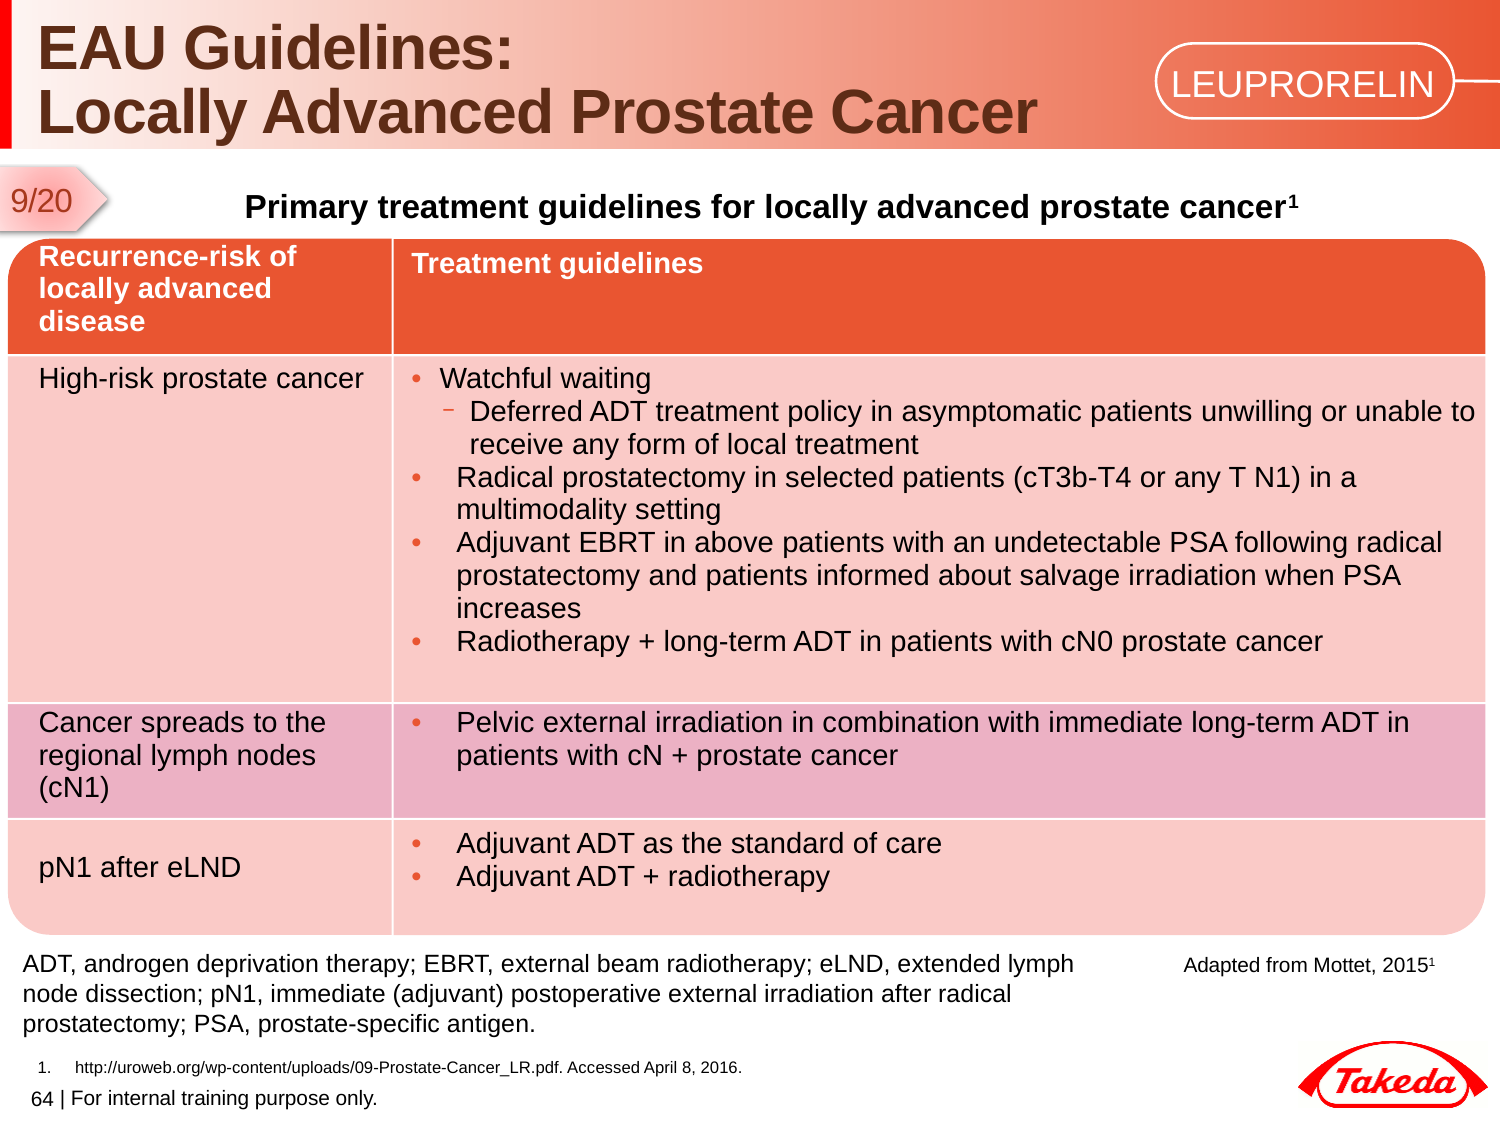

# EAU Guidelines: Locally Advanced Prostate Cancer

9/20
Primary treatment guidelines for locally advanced prostate cancer1
| Recurrence-risk of locally advanced disease | Treatment guidelines |
| --- | --- |
| High-risk prostate cancer | Watchful waiting Deferred ADT treatment policy in asymptomatic patients unwilling or unable to receive any form of local treatment Radical prostatectomy in selected patients (cT3b-T4 or any T N1) in a multimodality setting Adjuvant EBRT in above patients with an undetectable PSA following radical prostatectomy and patients informed about salvage irradiation when PSA increases Radiotherapy + long-term ADT in patients with cN0 prostate cancer |
| Cancer spreads to the regional lymph nodes (cN1) | Pelvic external irradiation in combination with immediate long-term ADT in patients with cN + prostate cancer |
| pN1 after eLND | Adjuvant ADT as the standard of care Adjuvant ADT + radiotherapy |

ADT, androgen deprivation therapy; EBRT, external beam radiotherapy; eLND, extended lymph node dissection; pN1, immediate (adjuvant) postoperative external irradiation after radical prostatectomy; PSA, prostate-specific antigen.
Adapted from Mottet, 20151
http://uroweb.org/wp-content/uploads/09-Prostate-Cancer_LR.pdf. Accessed April 8, 2016.